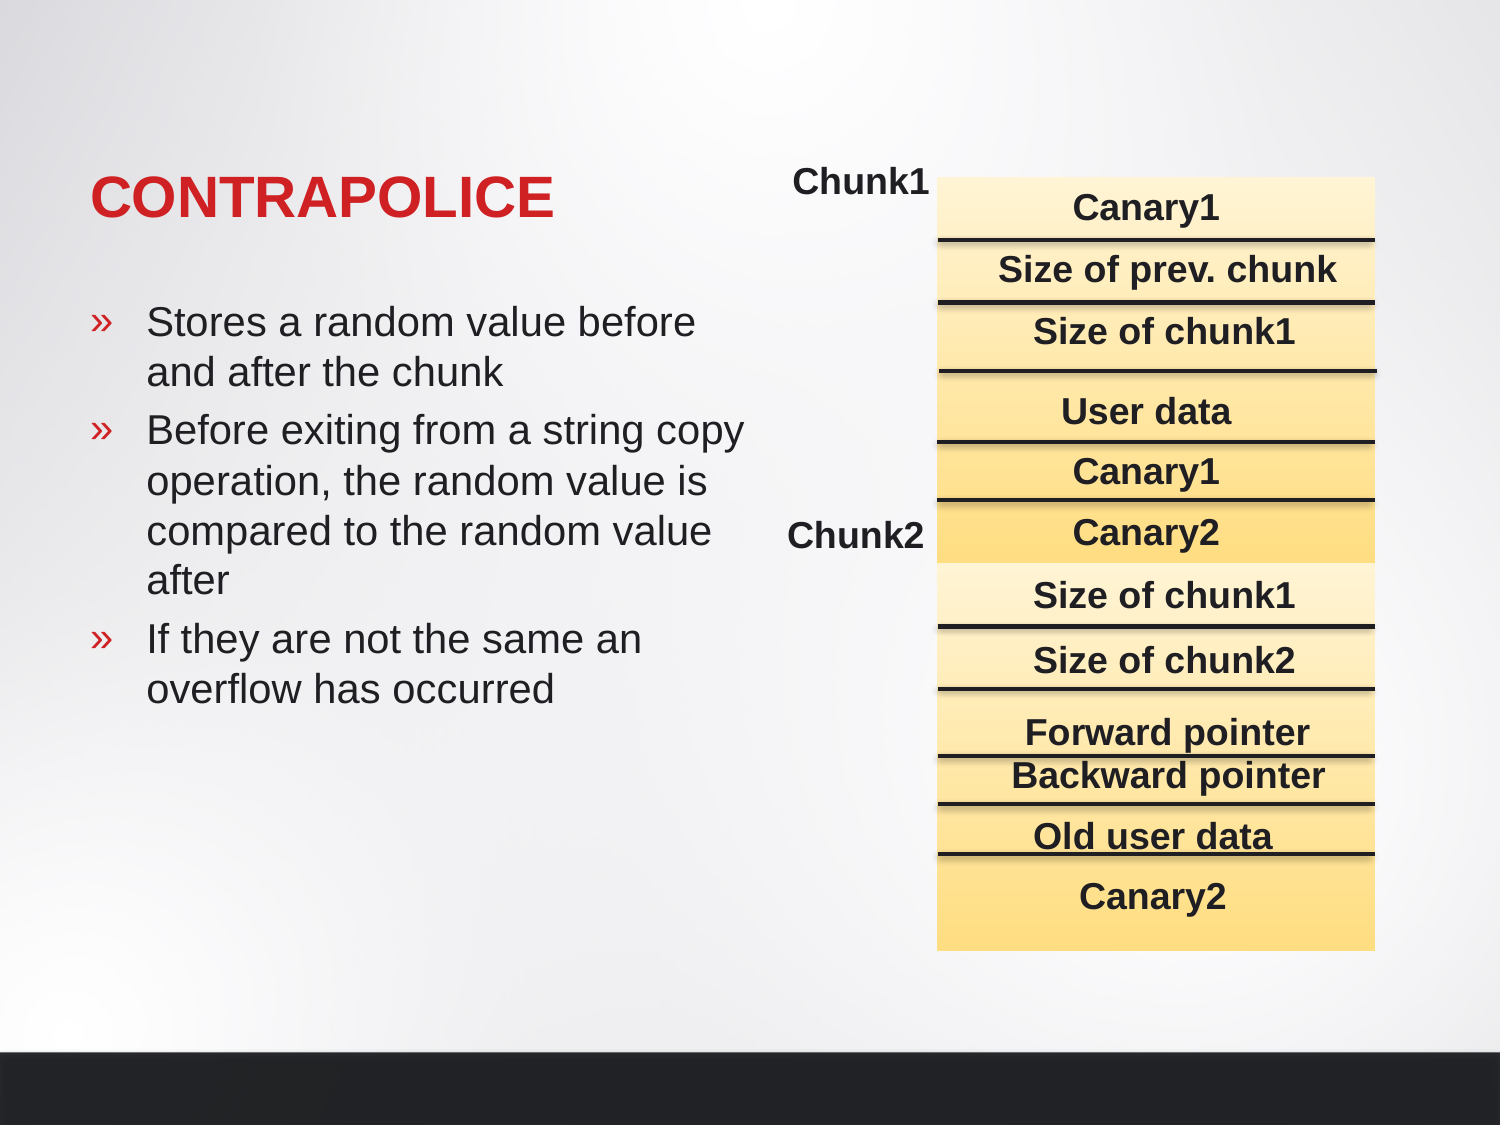

Chunk1
# Contrapolice
Canary1

Size of prev. chunk
Stores a random value before and after the chunk
Before exiting from a string copy operation, the random value is compared to the random value after
If they are not the same an overflow has occurred
Size of chunk1
User data
Canary1
Canary2
Chunk2

Size of chunk1
Size of chunk2
Forward pointer
Backward pointer
Old user data
Canary2